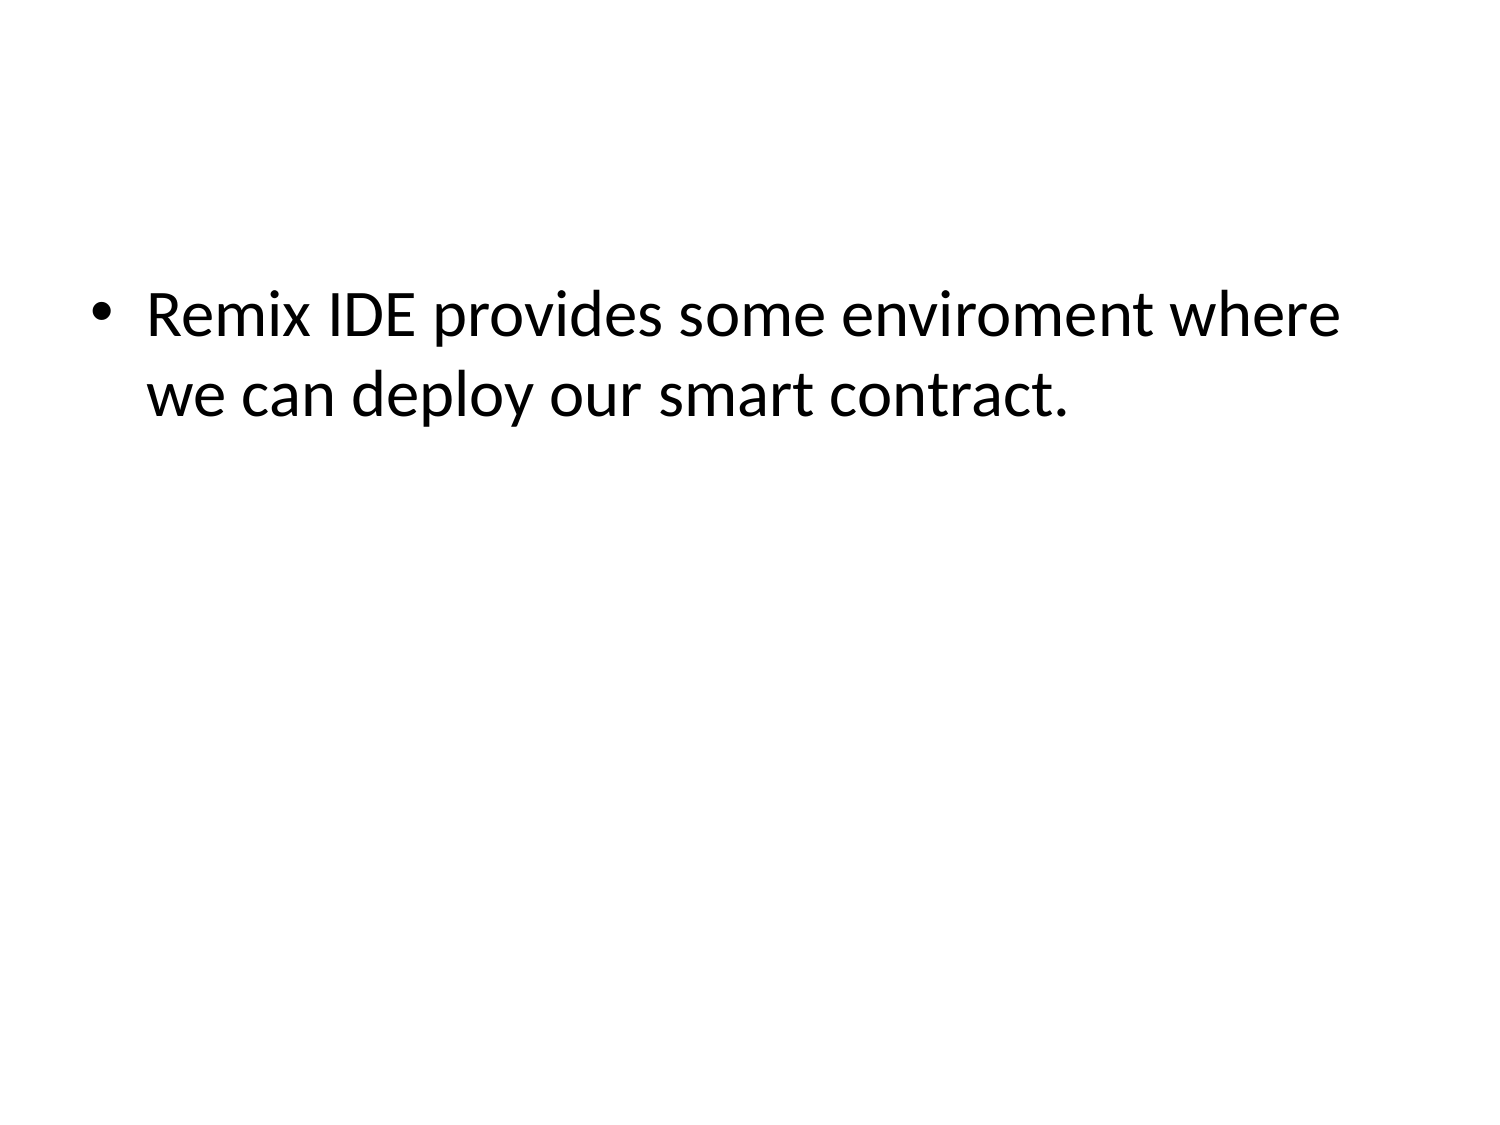

#
Remix IDE provides some enviroment where we can deploy our smart contract.